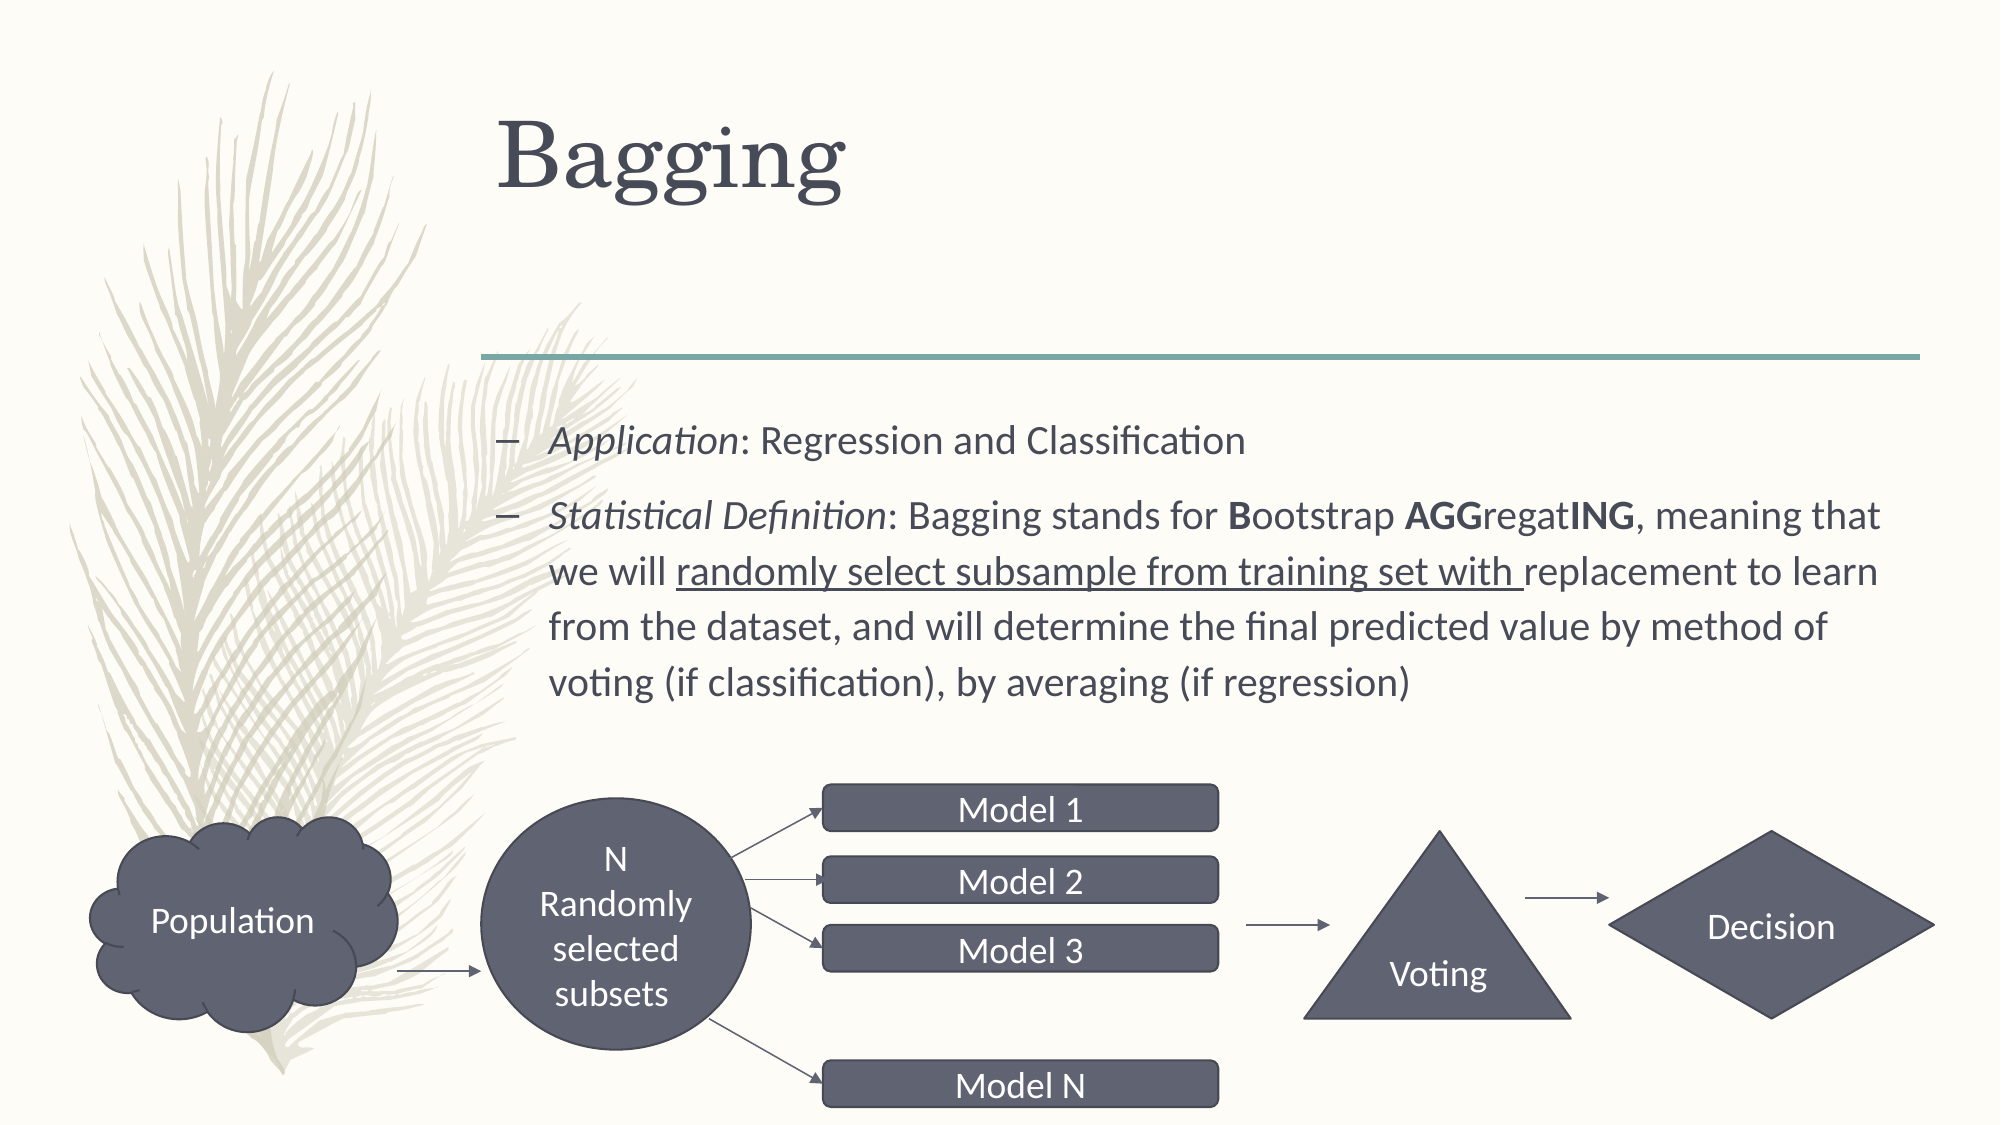

# Bagging
Application: Regression and Classification
Statistical Definition: Bagging stands for Bootstrap AGGregatING, meaning that we will randomly select subsample from training set with replacement to learn from the dataset, and will determine the final predicted value by method of voting (if classification), by averaging (if regression)
Model 1
N Randomly selected subsets
Population
Decision
Voting
Model 2
Model 3
Model N